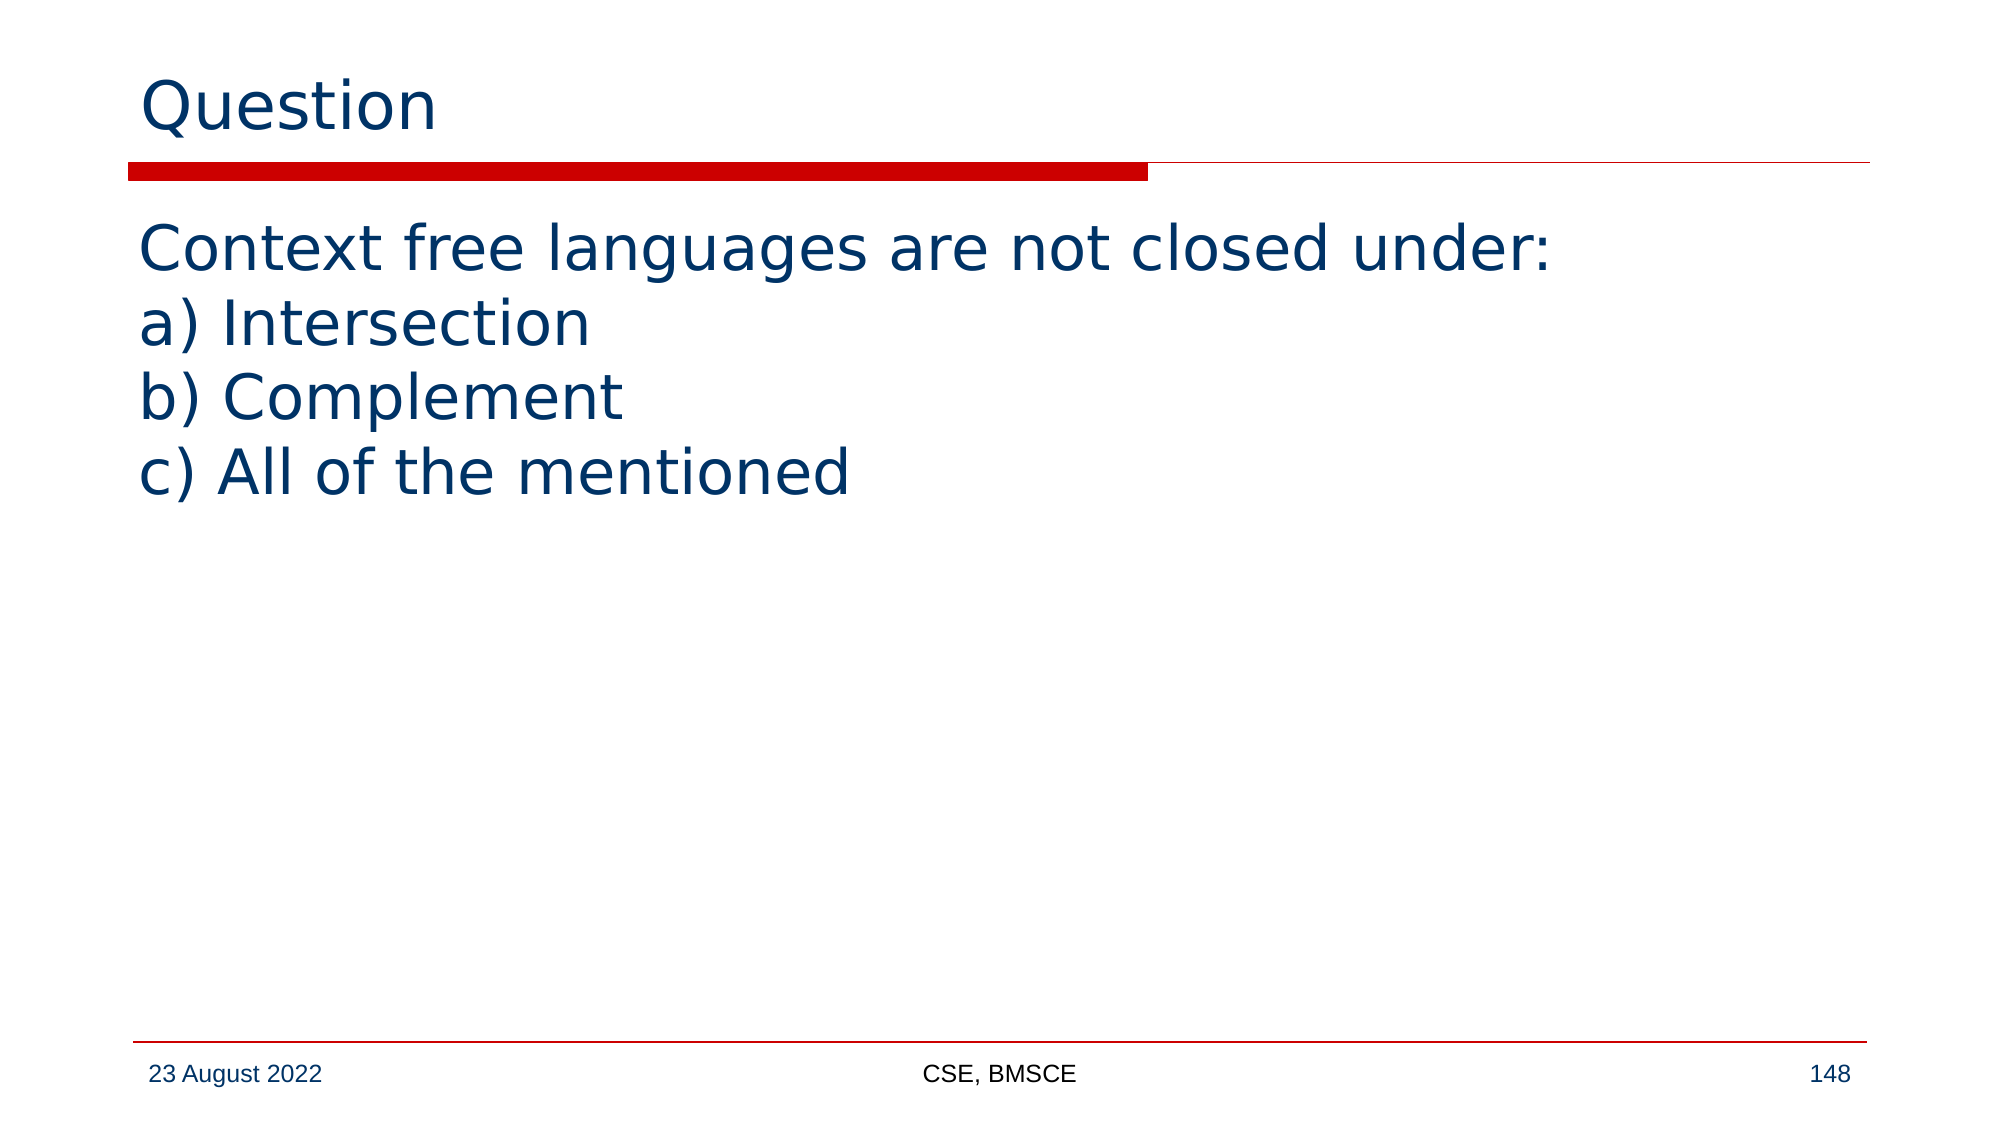

# Question
Context free languages are not closed under:
a) Intersection
b) Complement
c) All of the mentioned
CSE, BMSCE
148
23 August 2022